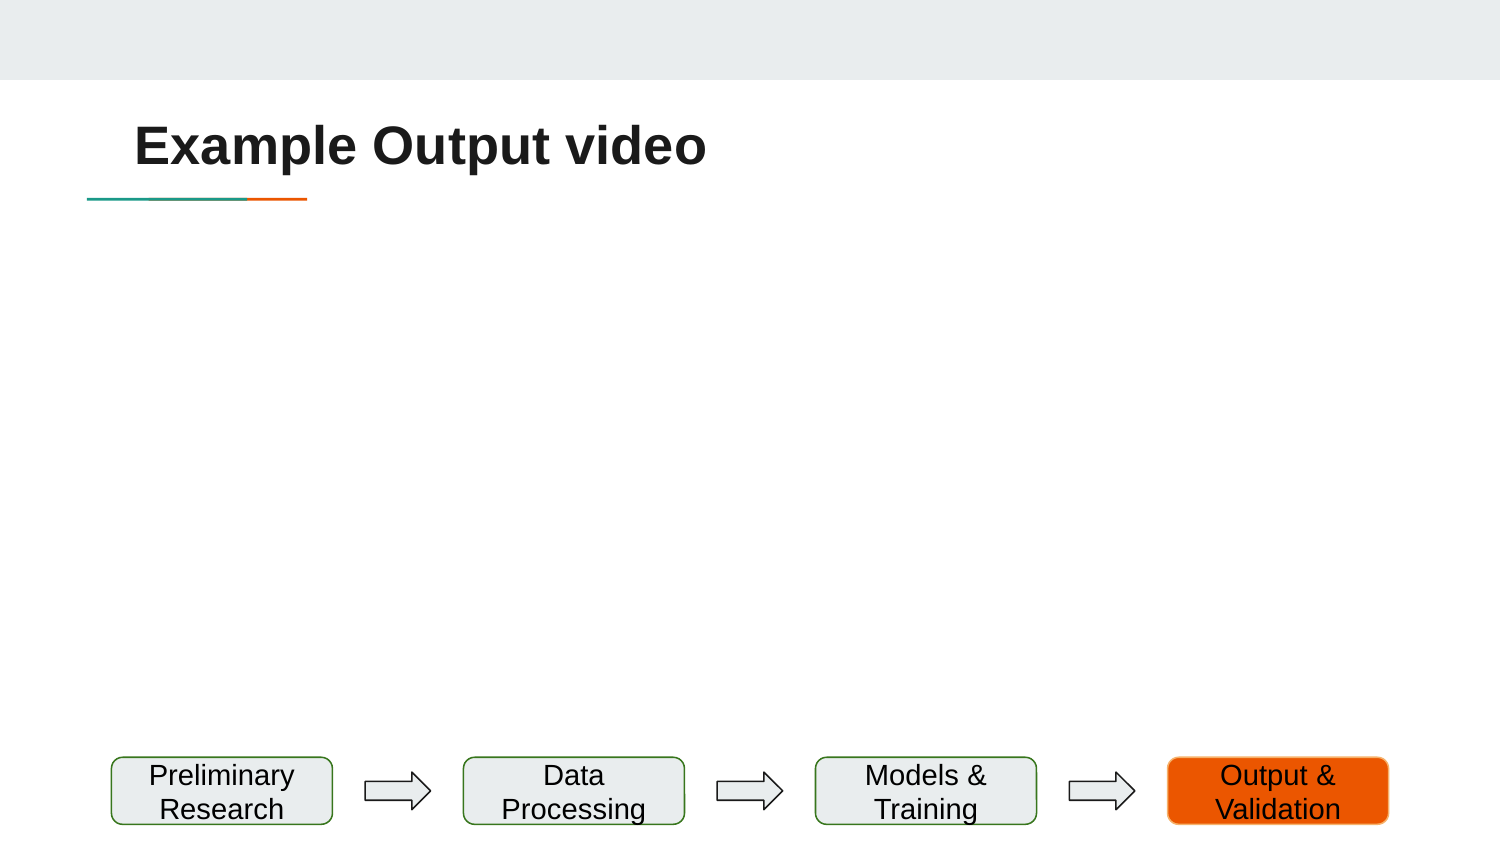

# Example Output video

Preliminary Research
Data Processing
Models & Training
Output & Validation